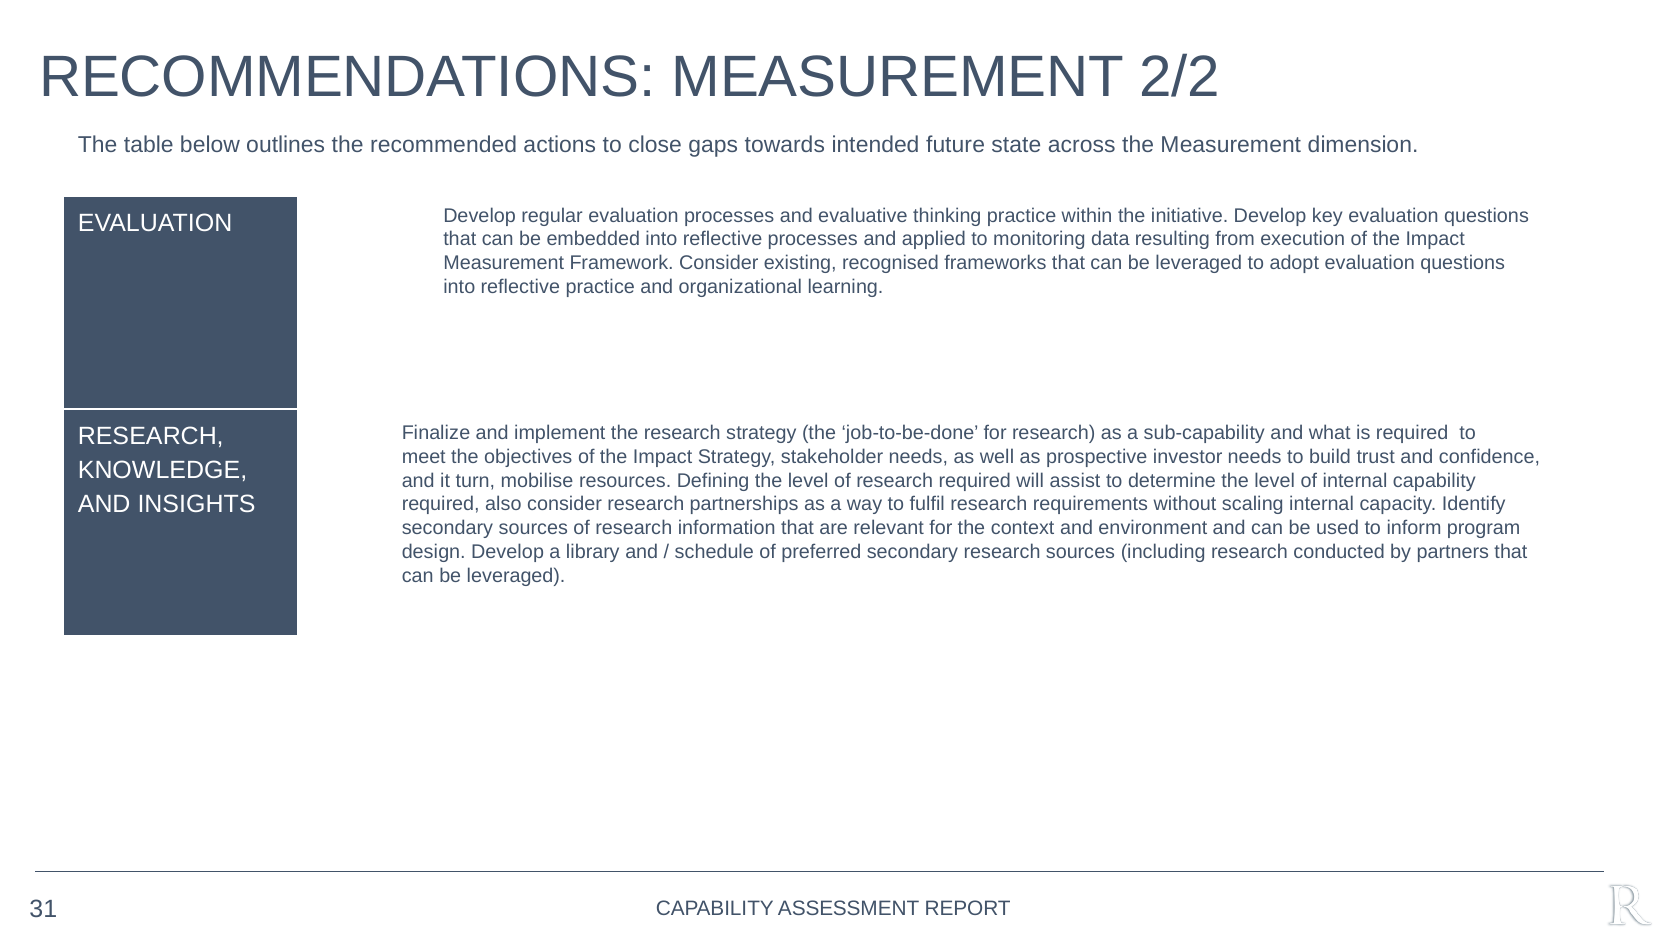

# Recommendations: MEASUREMENT 2/2
The table below outlines the recommended actions to close gaps towards intended future state across the Measurement dimension.
Develop regular evaluation processes and evaluative thinking practice within the initiative. Develop key evaluation questions
that can be embedded into reflective processes and applied to monitoring data resulting from execution of the Impact
Measurement Framework. Consider existing, recognised frameworks that can be leveraged to adopt evaluation questions
into reflective practice and organizational learning.
| EVALUATION |  |
| --- | --- |
| RESEARCH, KNOWLEDGE, AND INSIGHTS |  |
Finalize and implement the research strategy (the ‘job-to-be-done’ for research) as a sub-capability and what is required  to
meet the objectives of the Impact Strategy, stakeholder needs, as well as prospective investor needs to build trust and confidence,
and it turn, mobilise resources. Defining the level of research required will assist to determine the level of internal capability
required, also consider research partnerships as a way to fulfil research requirements without scaling internal capacity. Identify
secondary sources of research information that are relevant for the context and environment and can be used to inform program
design.​​ Develop a library and / schedule of preferred secondary research sources (including research conducted by partners that
can be leveraged).​
31
Capability ASSESSMENT Report